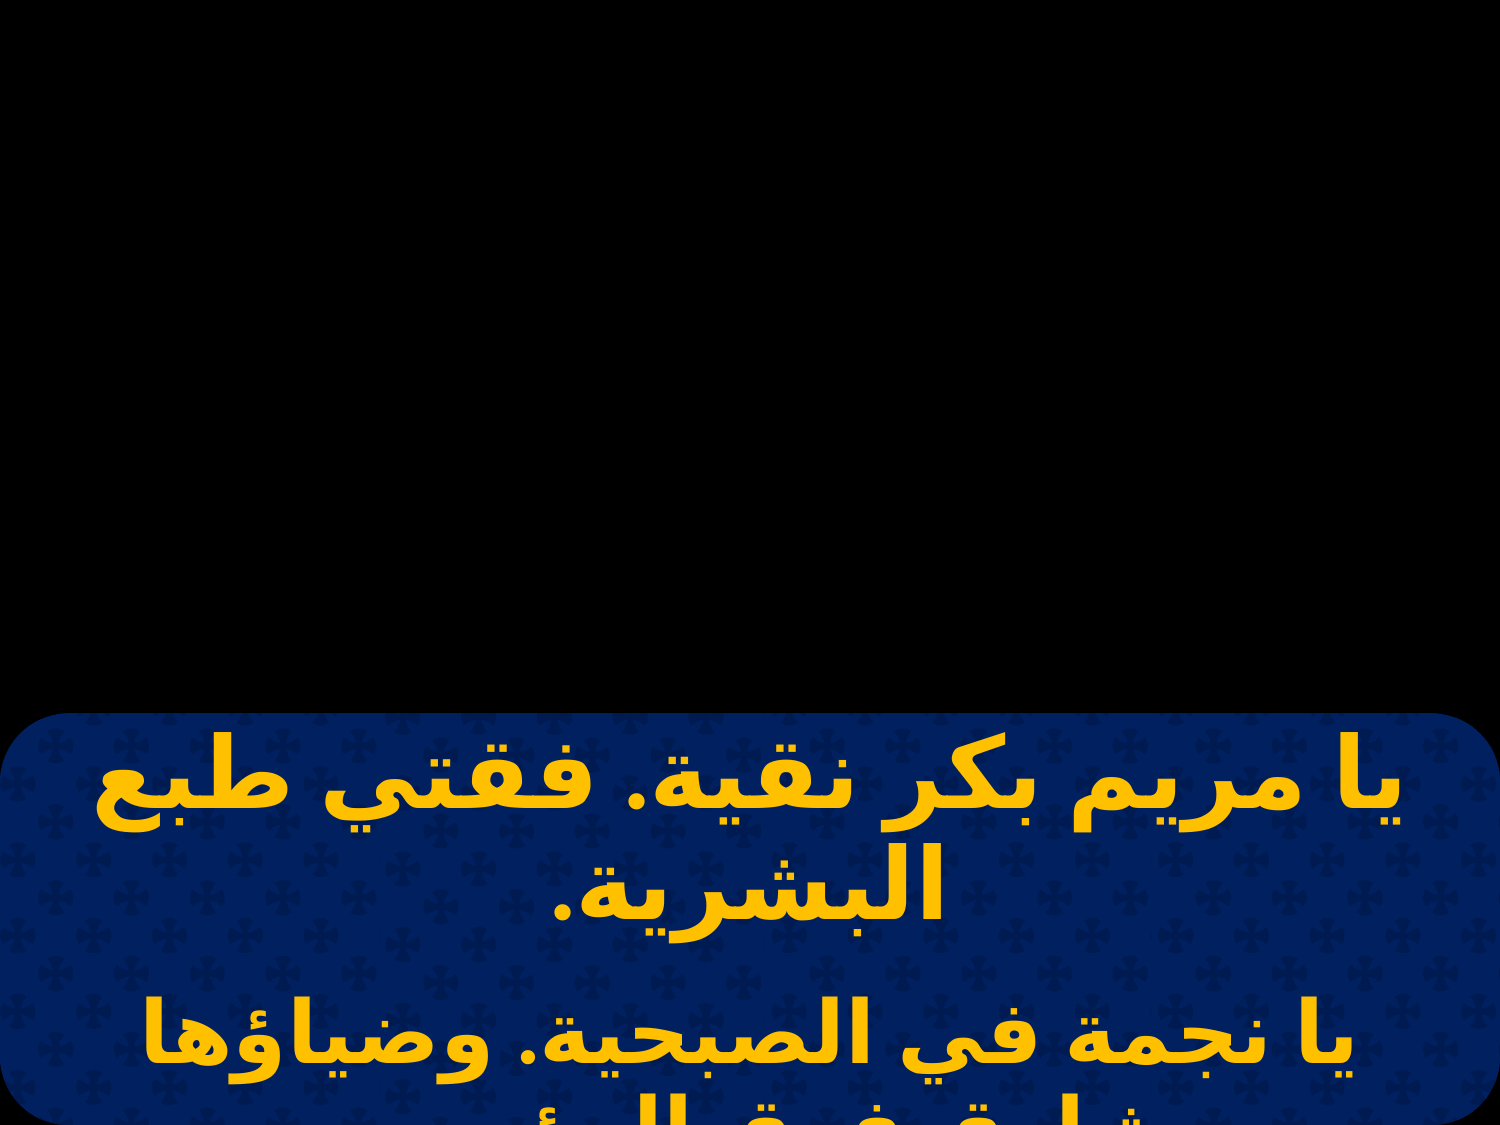

| يا مريم بكر نقية. فقتي طبع البشرية. |
| --- |
|  |
| يا نجمة في الصبحية. وضياؤها شارق فوق الرؤوس. |